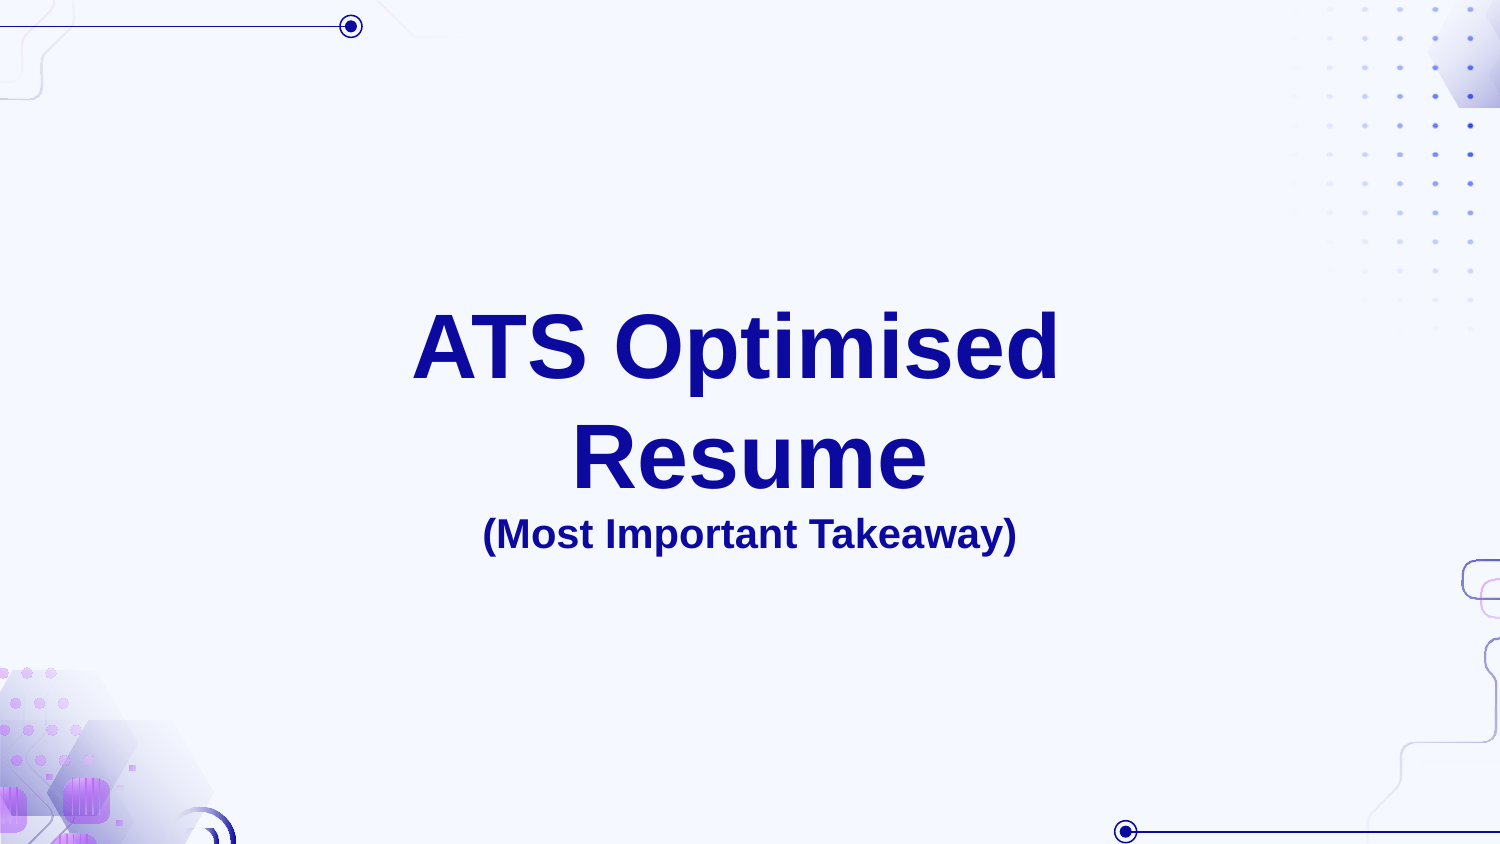

# ATS Optimised Resume (Most Important Takeaway)